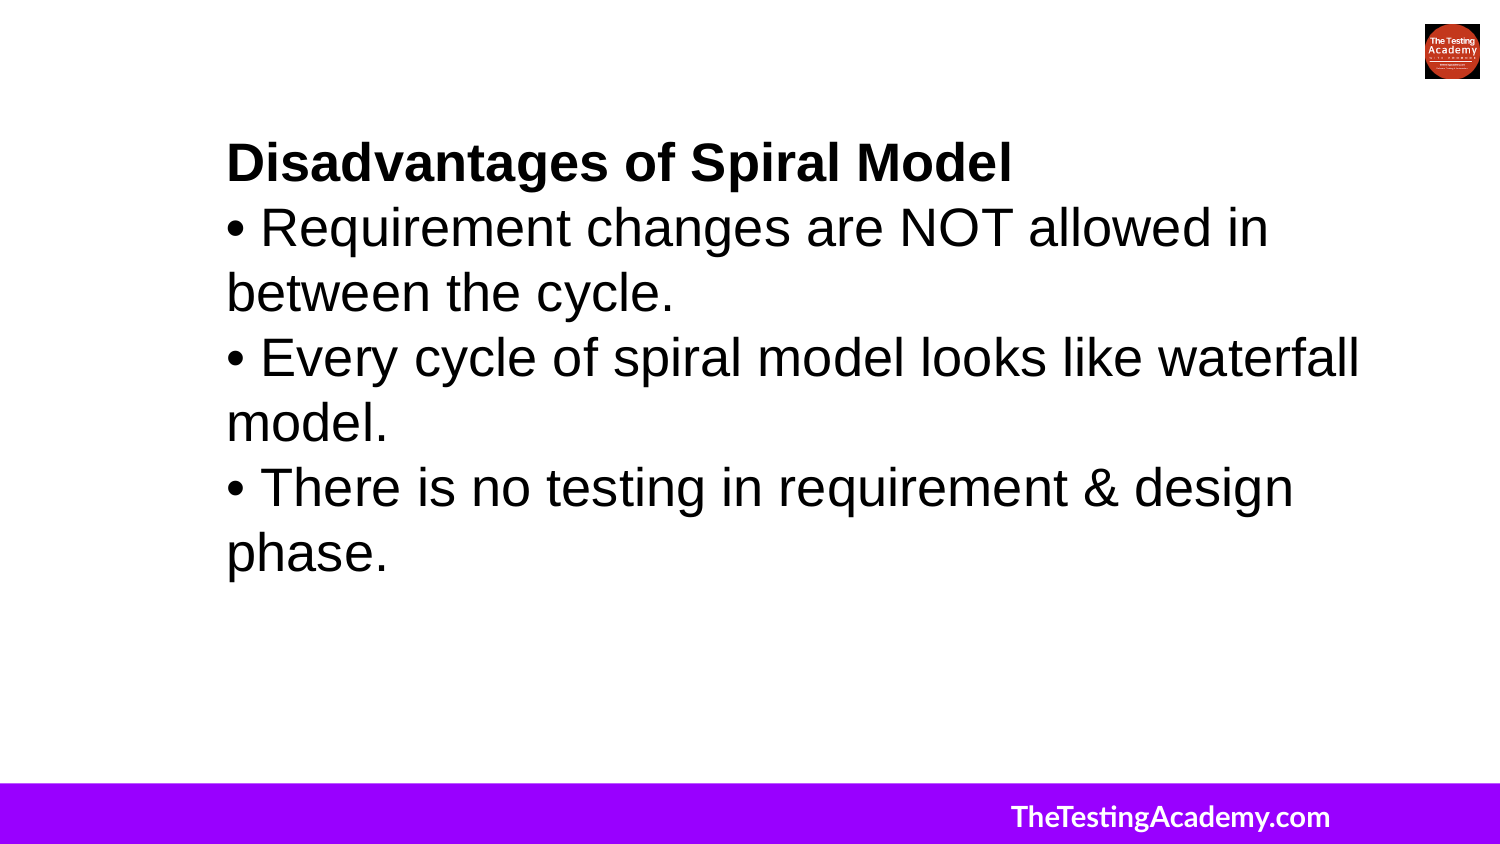

Disadvantages of Spiral Model
• Requirement changes are NOT allowed in between the cycle.
• Every cycle of spiral model looks like waterfall model.
• There is no testing in requirement & design phase.